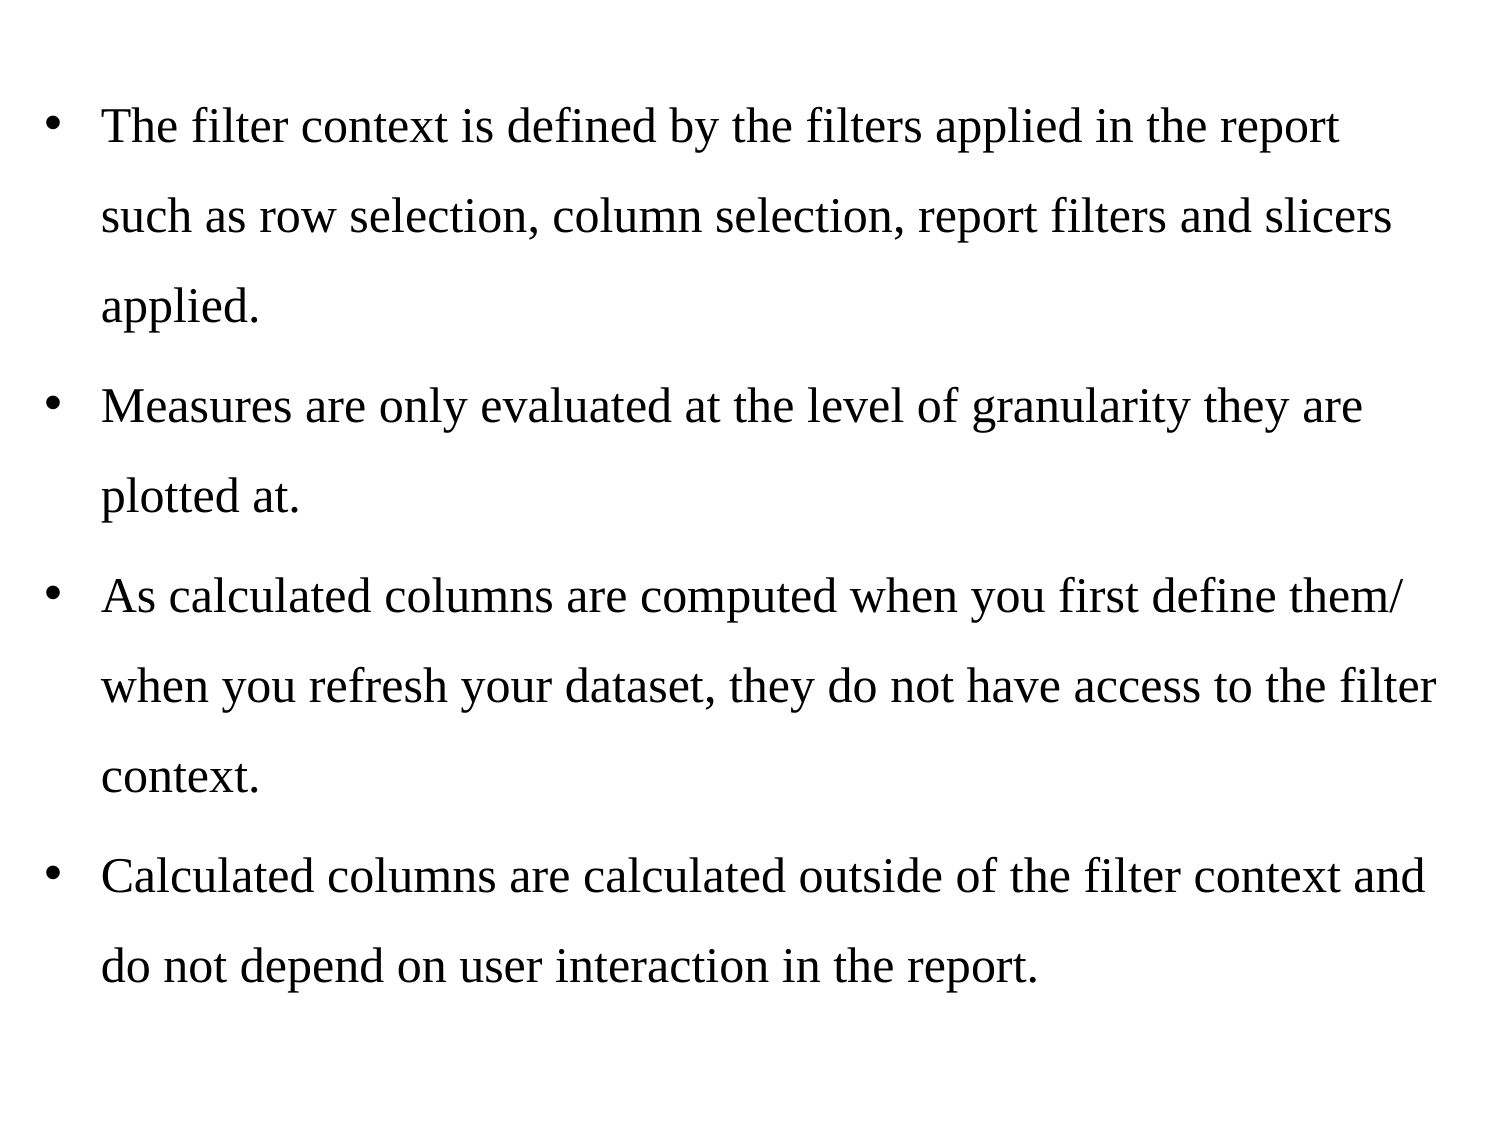

The filter context is defined by the filters applied in the report such as row selection, column selection, report filters and slicers applied.
Measures are only evaluated at the level of granularity they are plotted at.
As calculated columns are computed when you first define them/ when you refresh your dataset, they do not have access to the filter context.
Calculated columns are calculated outside of the filter context and do not depend on user interaction in the report.